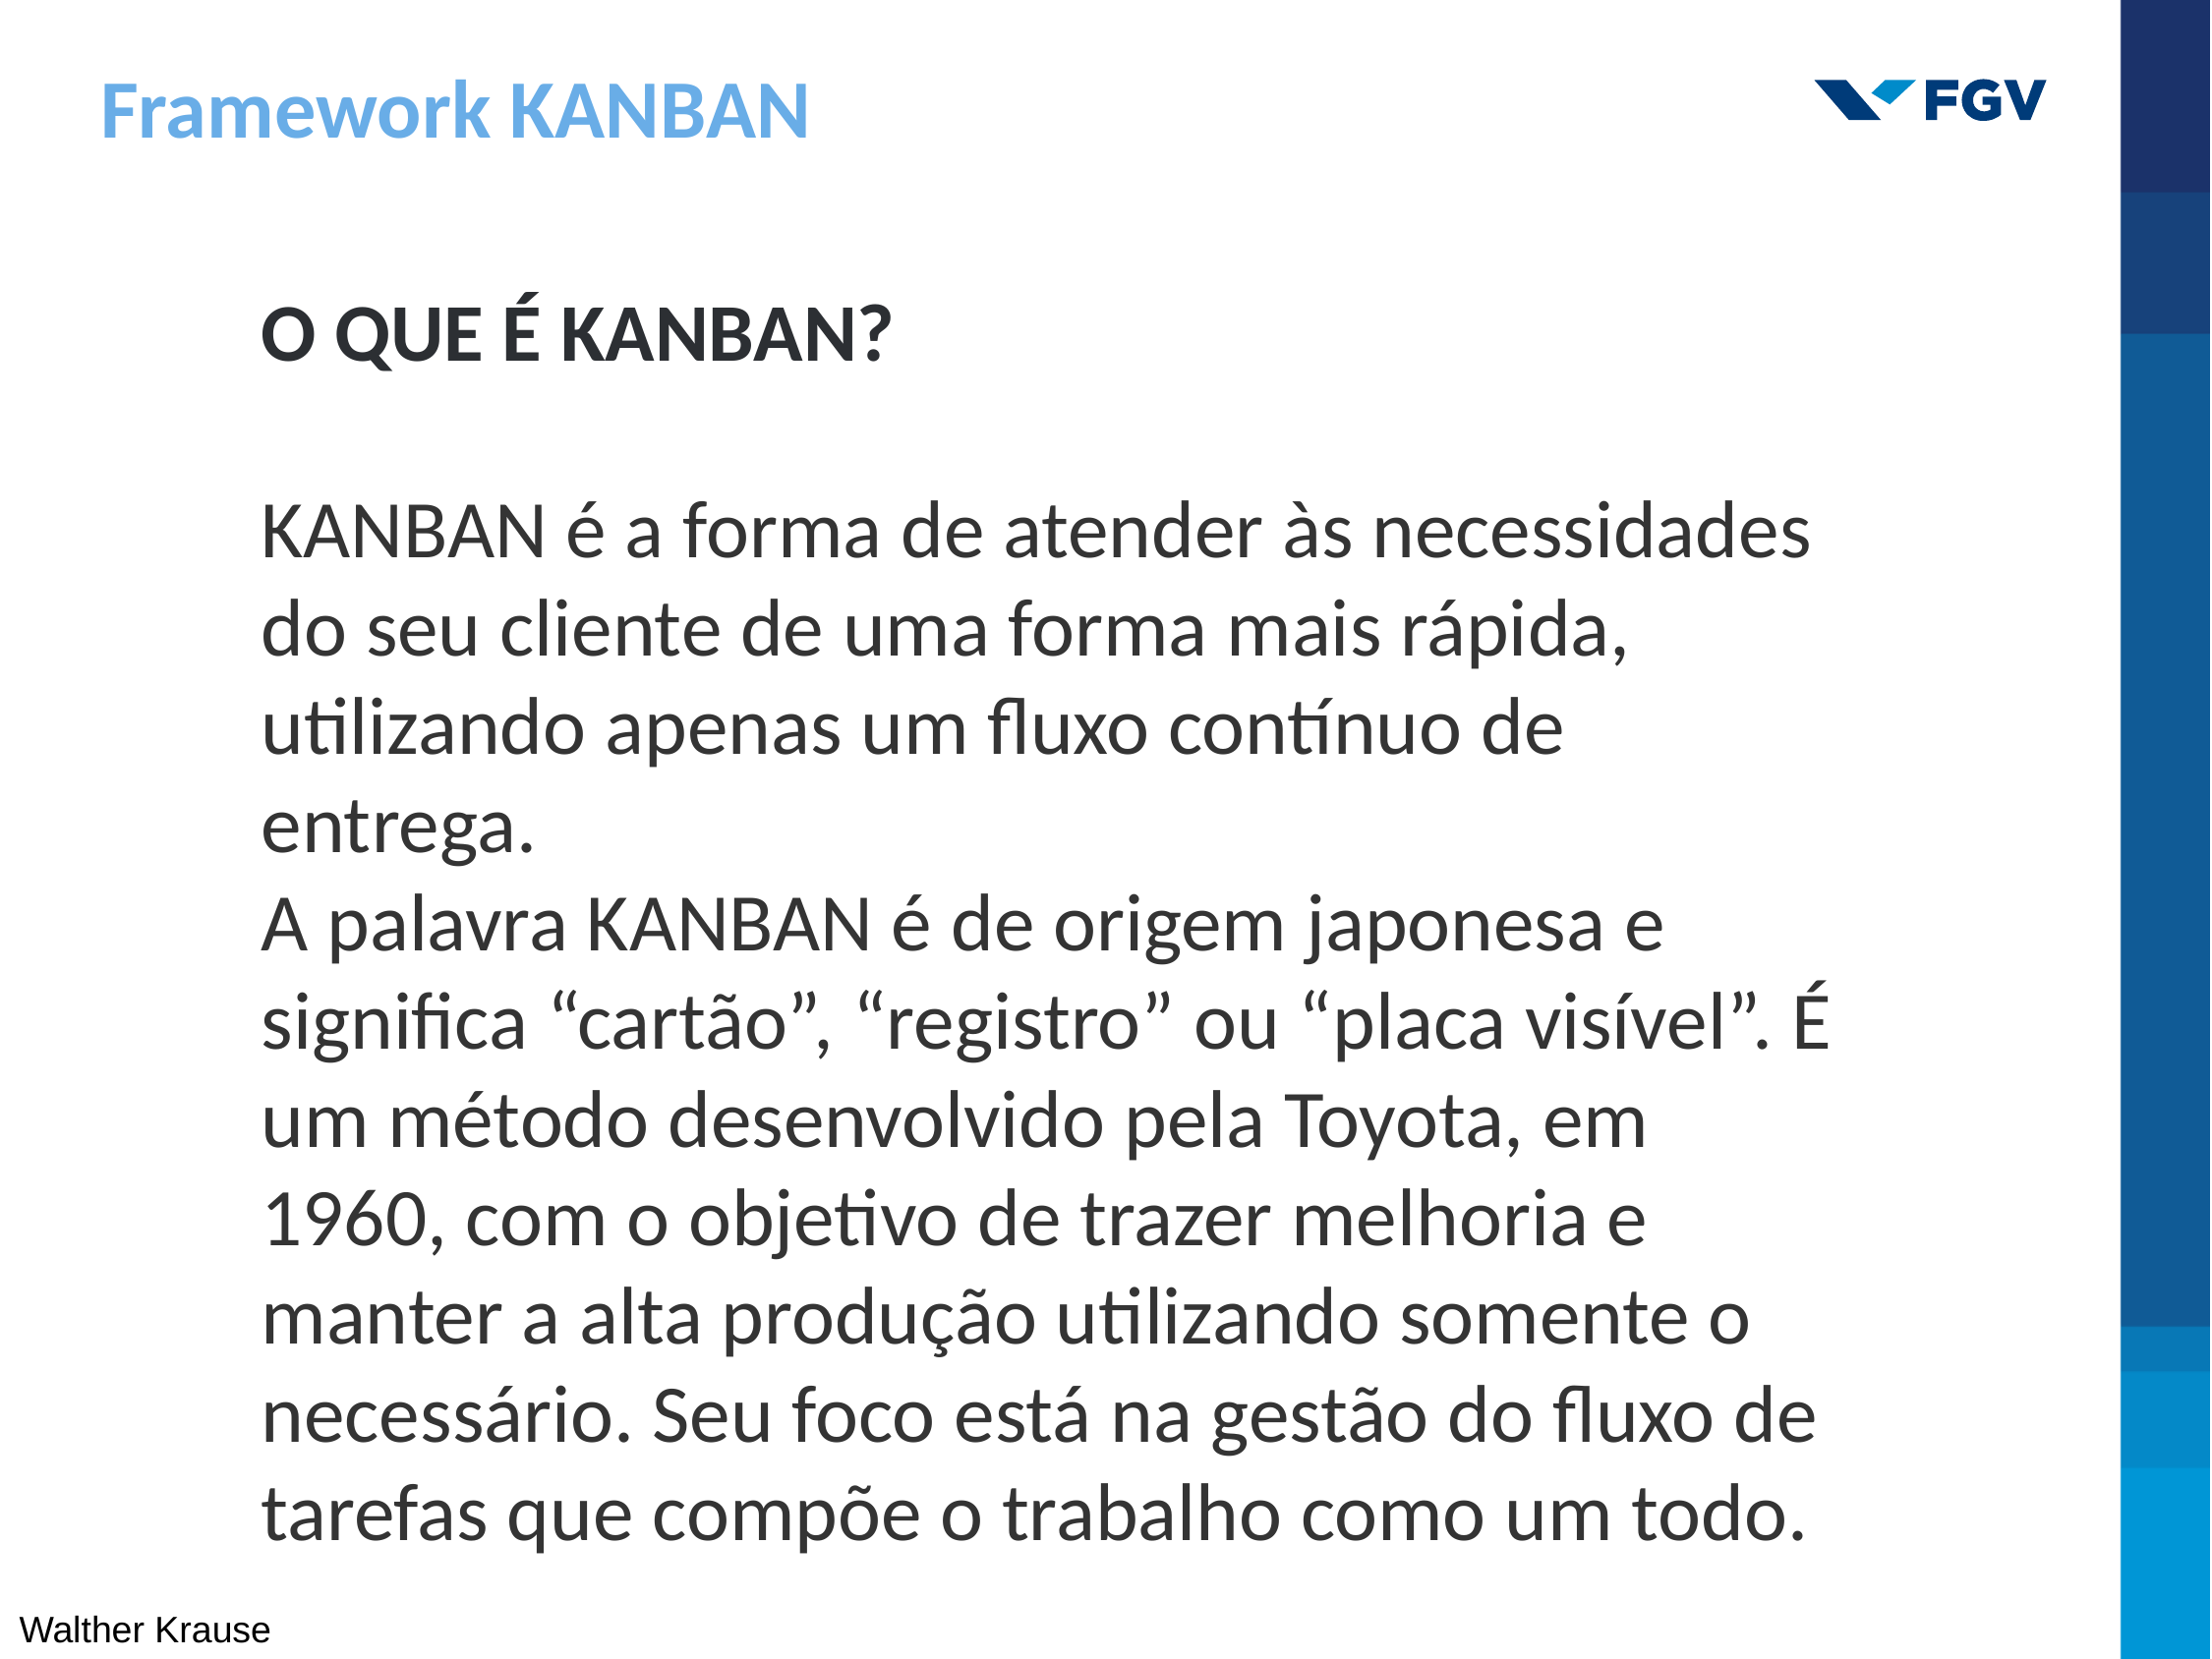

Framework KANBAN
O QUE É KANBAN?
KANBAN é a forma de atender às necessidades do seu cliente de uma forma mais rápida, utilizando apenas um fluxo contínuo de entrega.
A palavra KANBAN é de origem japonesa e significa “cartão”, “registro” ou “placa visível”. É um método desenvolvido pela Toyota, em 1960, com o objetivo de trazer melhoria e manter a alta produção utilizando somente o necessário. Seu foco está na gestão do fluxo de tarefas que compõe o trabalho como um todo.